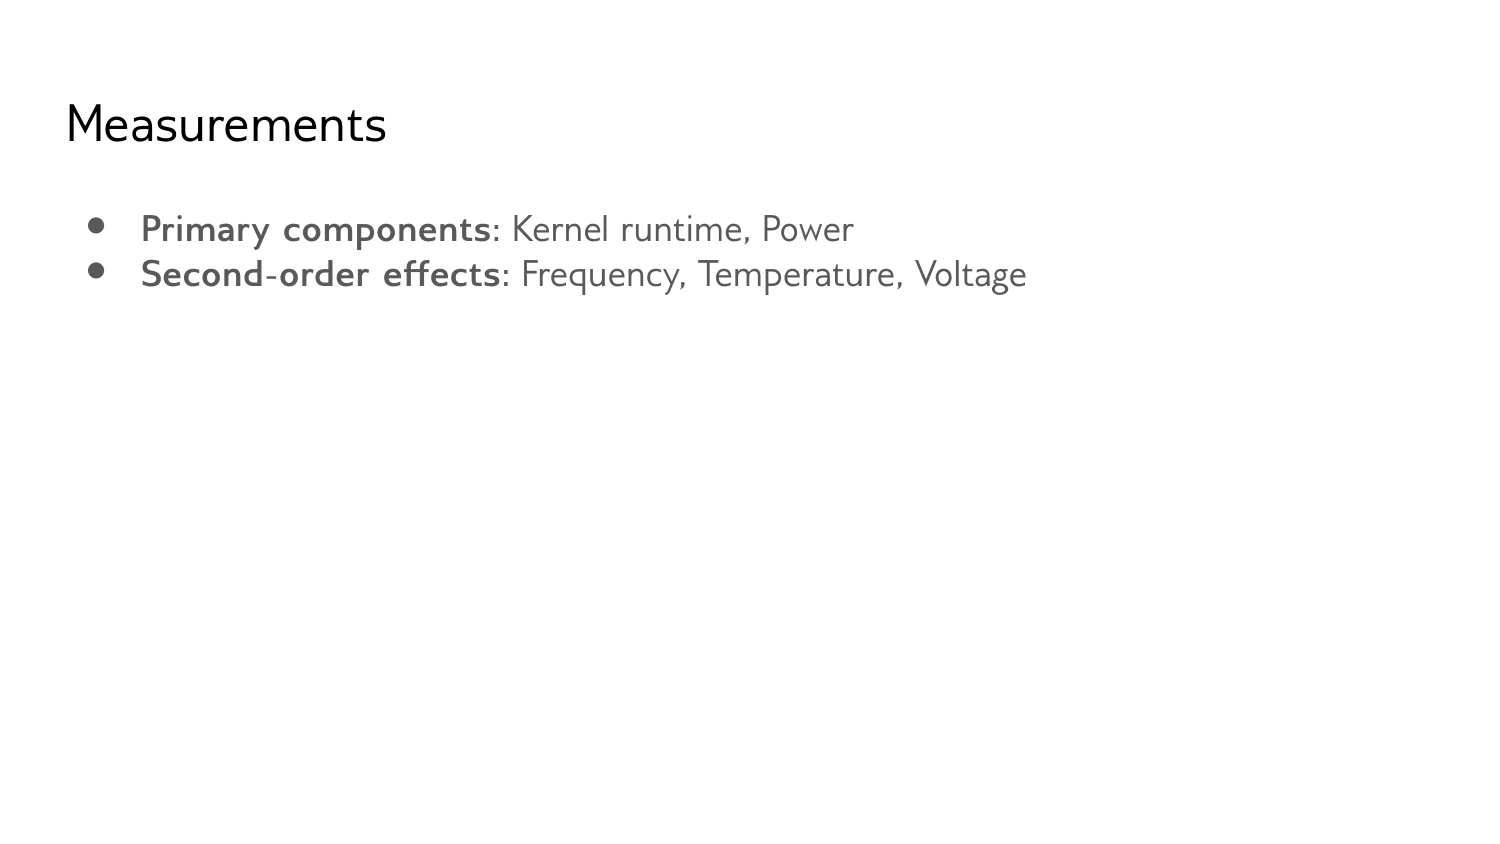

# Measurements
Primary components: Kernel runtime, Power
Second-order effects: Frequency, Temperature, Voltage